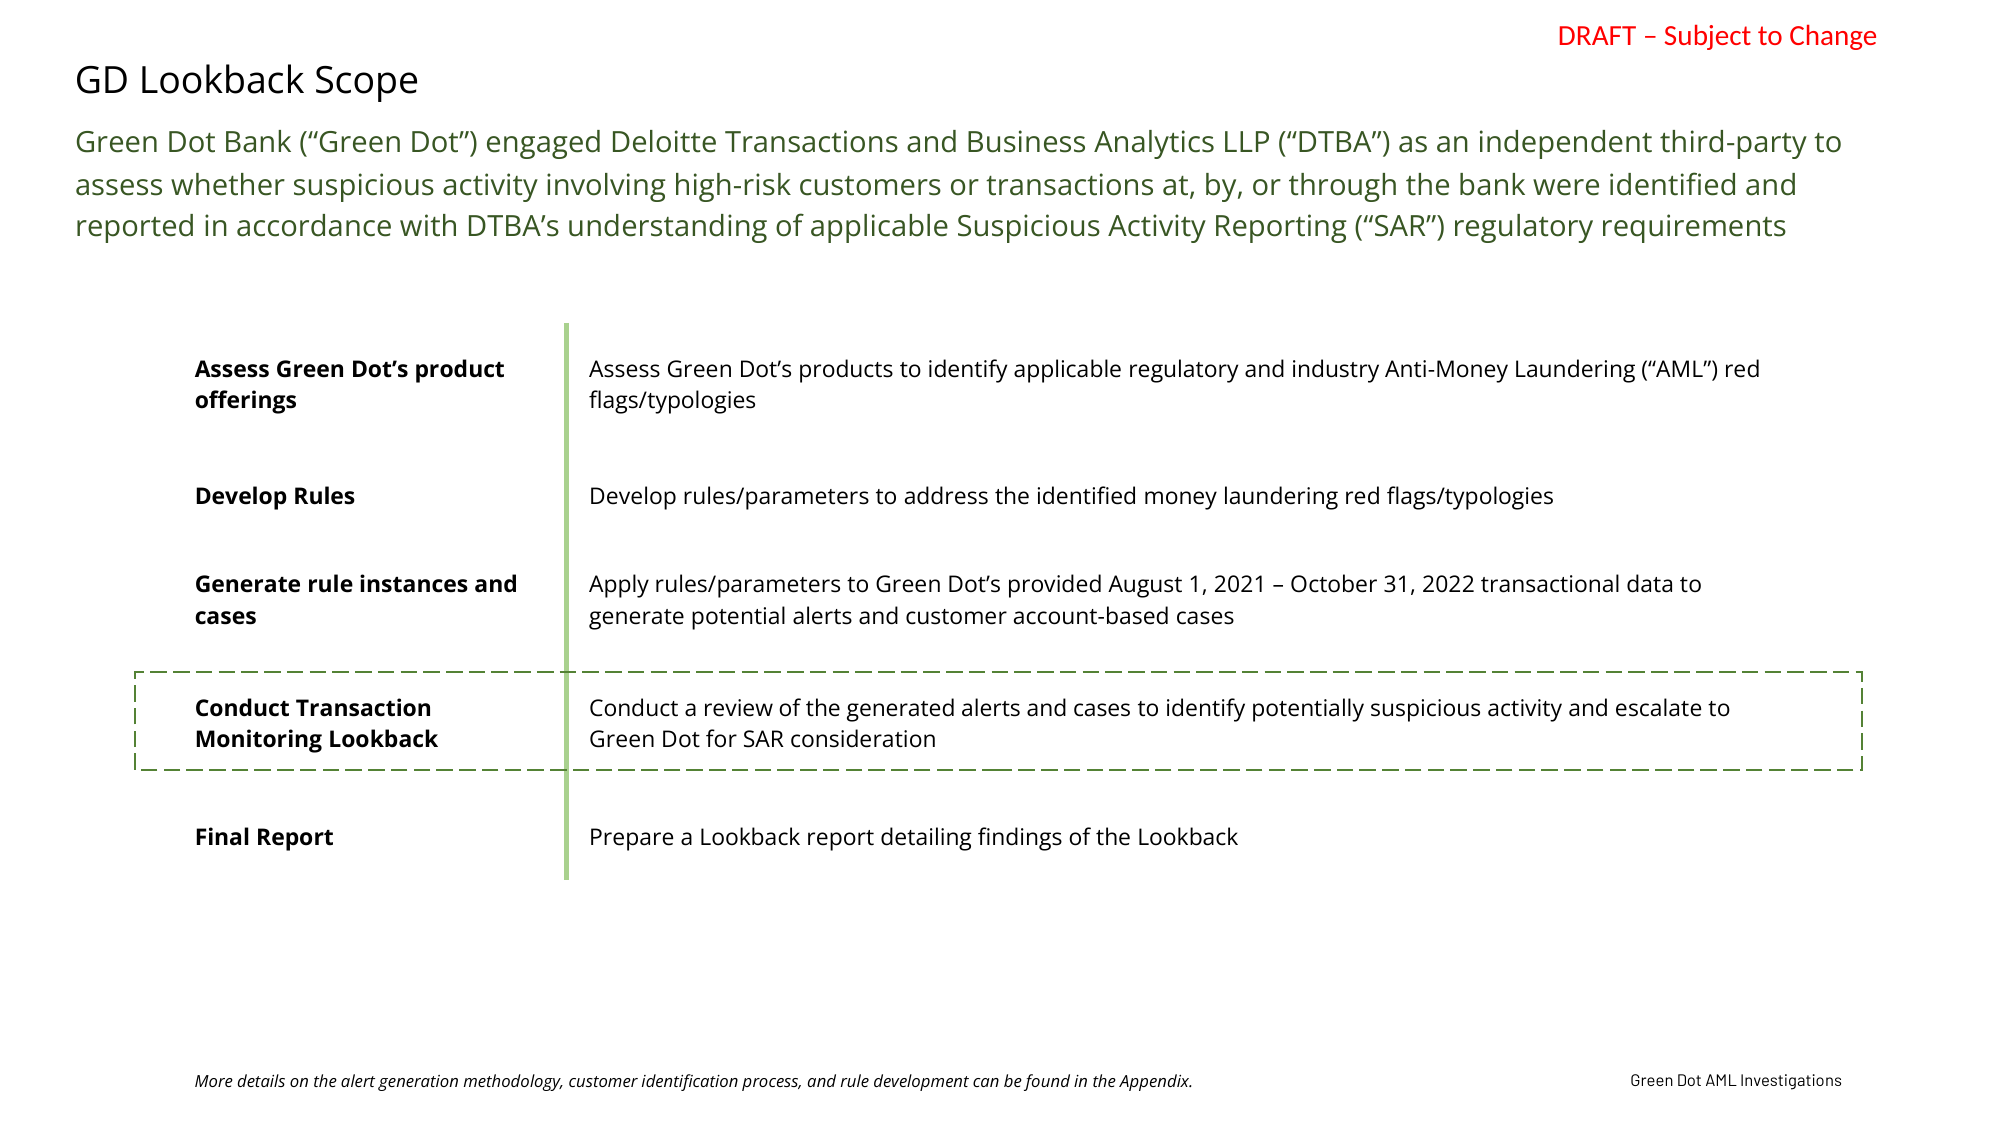

GD Lookback Scope
Green Dot Bank (“Green Dot”) engaged Deloitte Transactions and Business Analytics LLP (“DTBA”) as an independent third-party to assess whether suspicious activity involving high-risk customers or transactions at, by, or through the bank were identified and reported in accordance with DTBA’s understanding of applicable Suspicious Activity Reporting (“SAR”) regulatory requirements
| Assess Green Dot’s product offerings | Assess Green Dot’s products to identify applicable regulatory and industry Anti-Money Laundering (“AML”) red flags/typologies |
| --- | --- |
| Develop Rules | Develop rules/parameters to address the identified money laundering red flags/typologies |
| Generate rule instances and cases | Apply rules/parameters to Green Dot’s provided August 1, 2021 – October 31, 2022 transactional data to generate potential alerts and customer account-based cases |
| Conduct Transaction Monitoring Lookback | Conduct a review of the generated alerts and cases to identify potentially suspicious activity and escalate to Green Dot for SAR consideration |
| Final Report | Prepare a Lookback report detailing findings of the Lookback |

More details on the alert generation methodology, customer identification process, and rule development can be found in the Appendix.